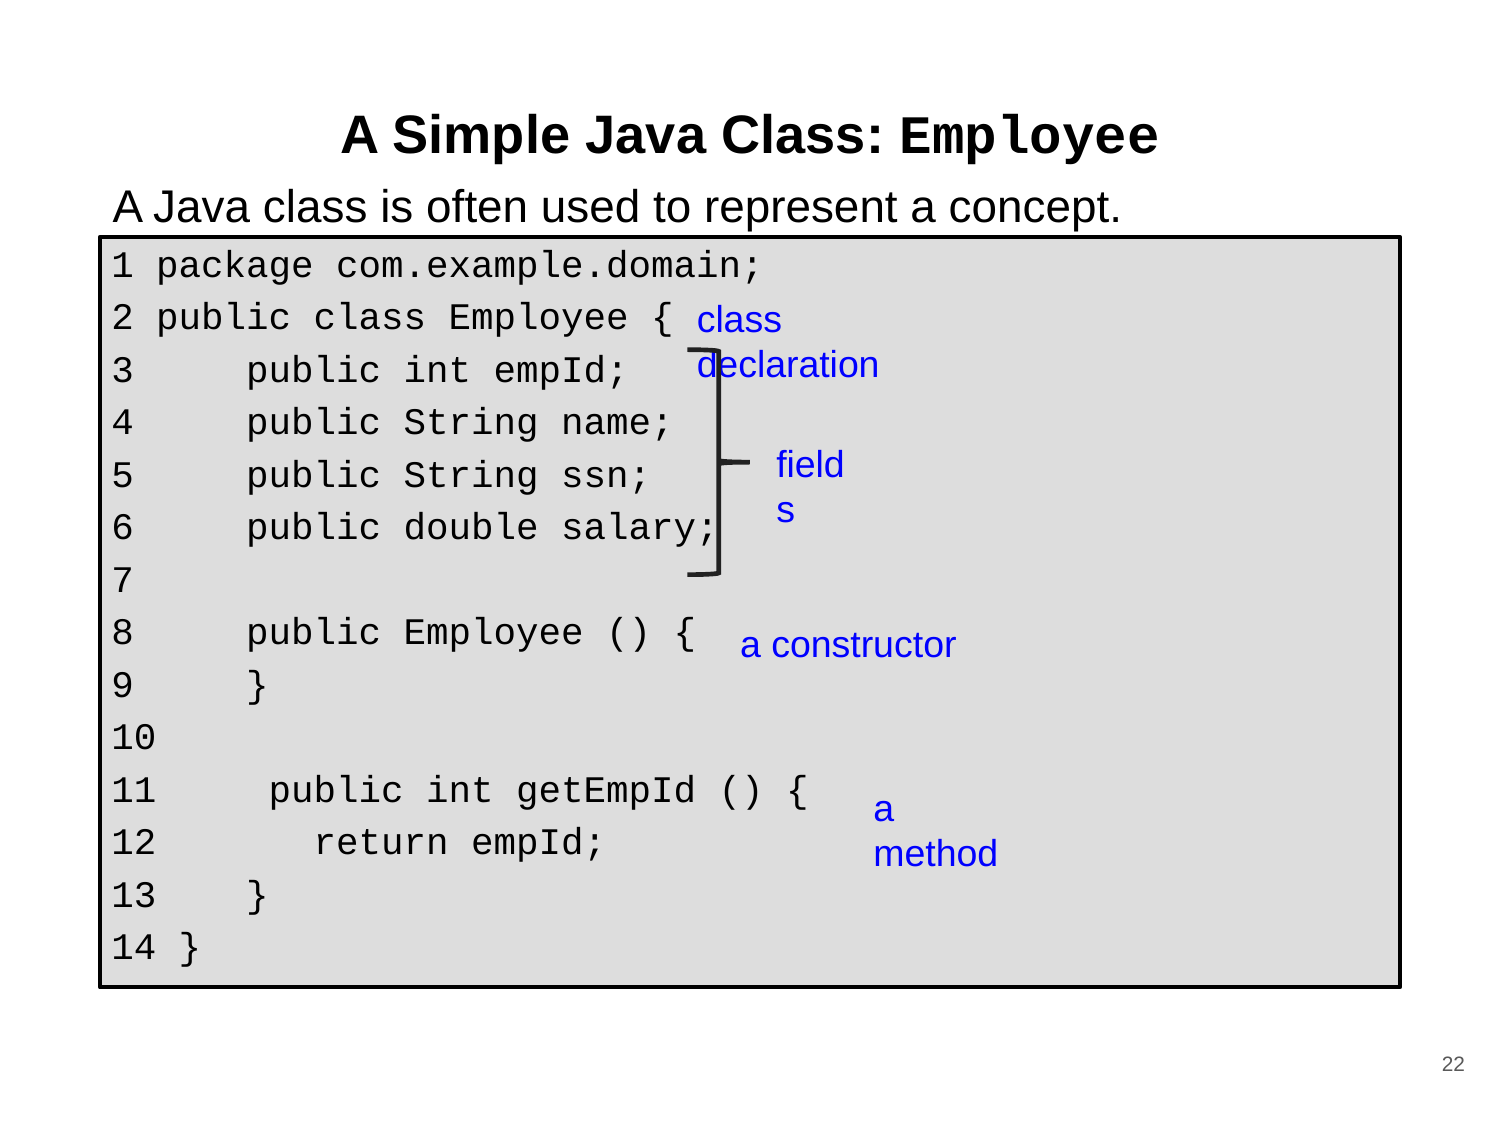

# A Simple Java Class: Employee
A Java class is often used to represent a concept.
 package com.example.domain;
 public class Employee {
     public int empId;
     public String name;
     public String ssn;
     public double salary;

     public Employee () {
     }

     public int getEmpId () {
       return empId;
    }
 }

class declaration

fields
a constructor
a method
22